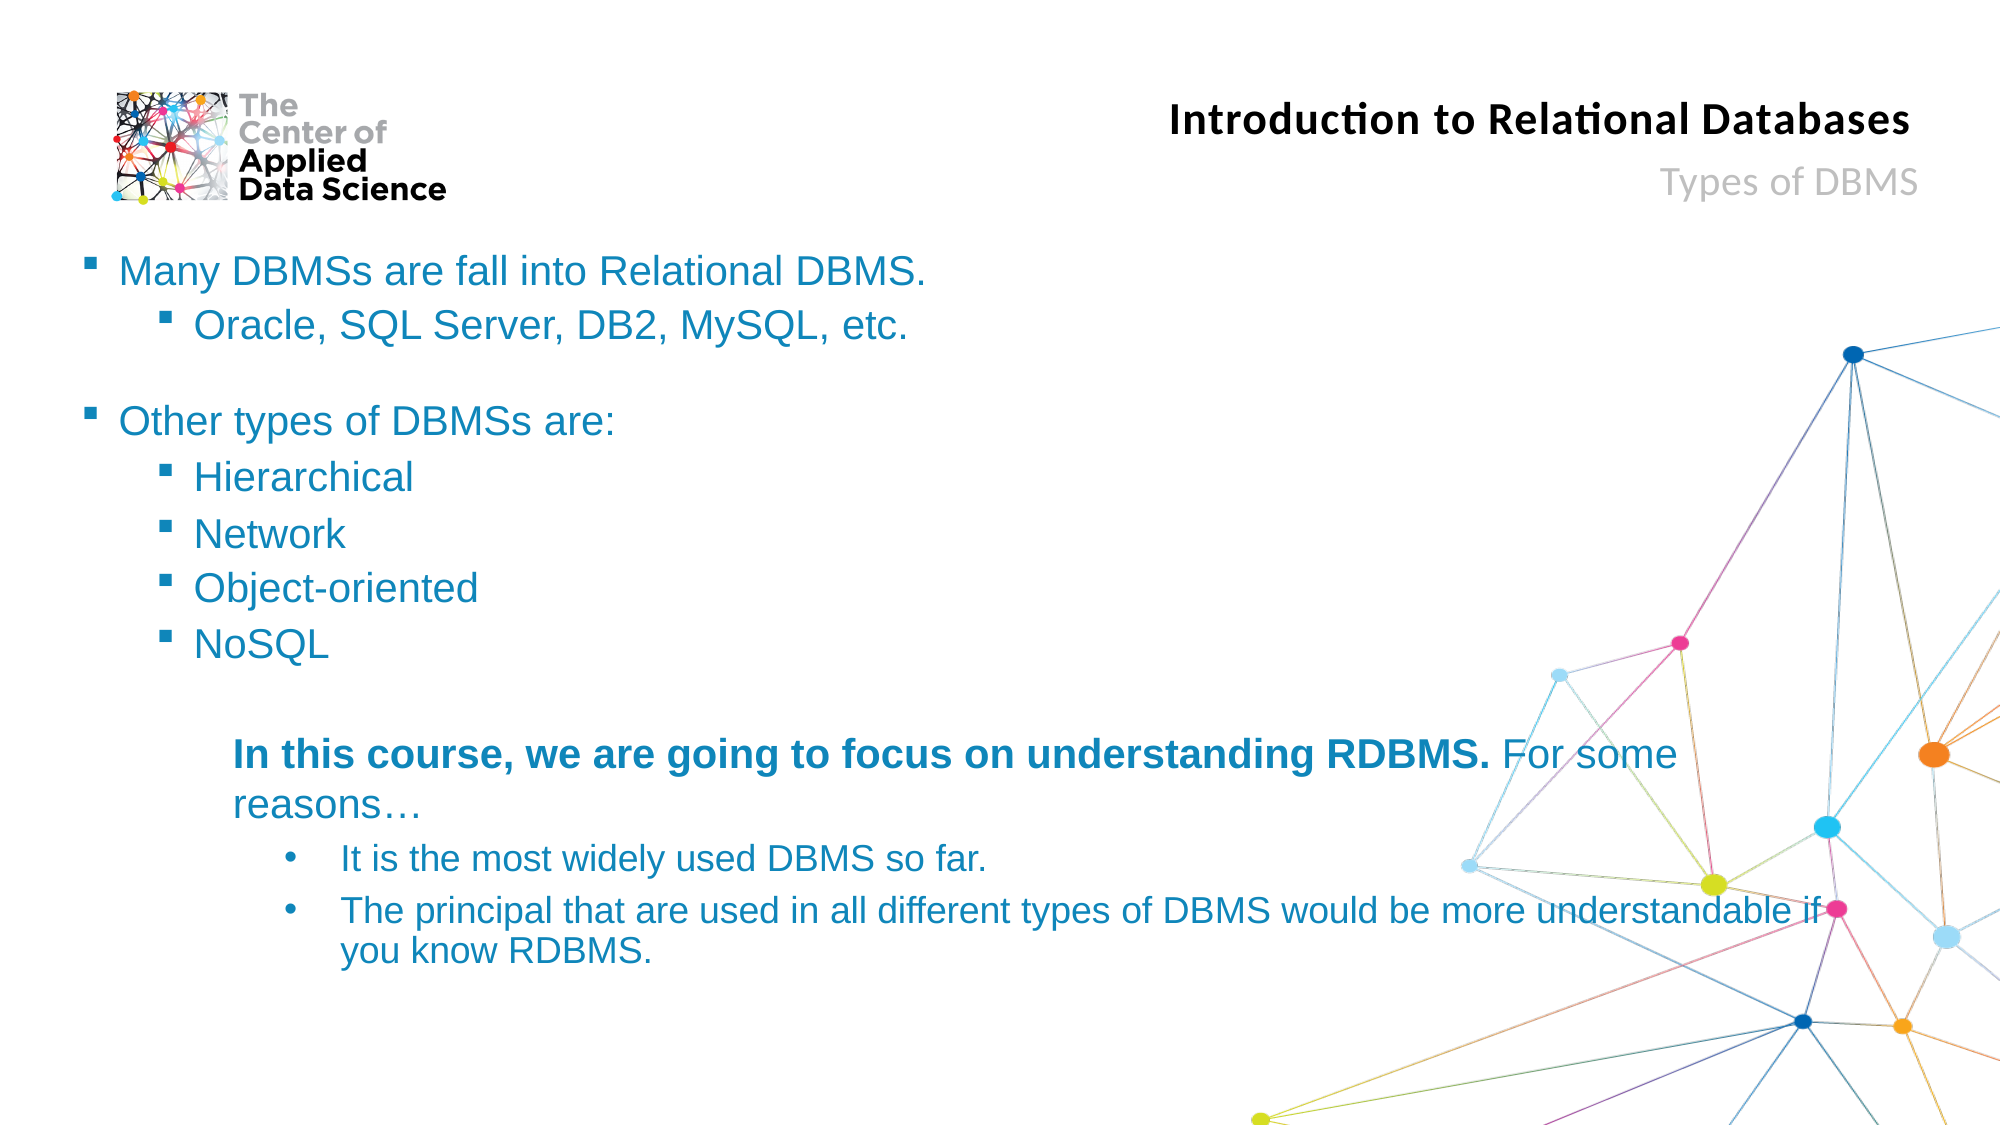

# Introduction to Relational Databases
Types of DBMS
Many DBMSs are fall into Relational DBMS.
Oracle, SQL Server, DB2, MySQL, etc.

Other types of DBMSs are:
Hierarchical
Network
Object-oriented
NoSQL
In this course, we are going to focus on understanding RDBMS. For some reasons…
It is the most widely used DBMS so far.
The principal that are used in all different types of DBMS would be more understandable if  you know RDBMS.